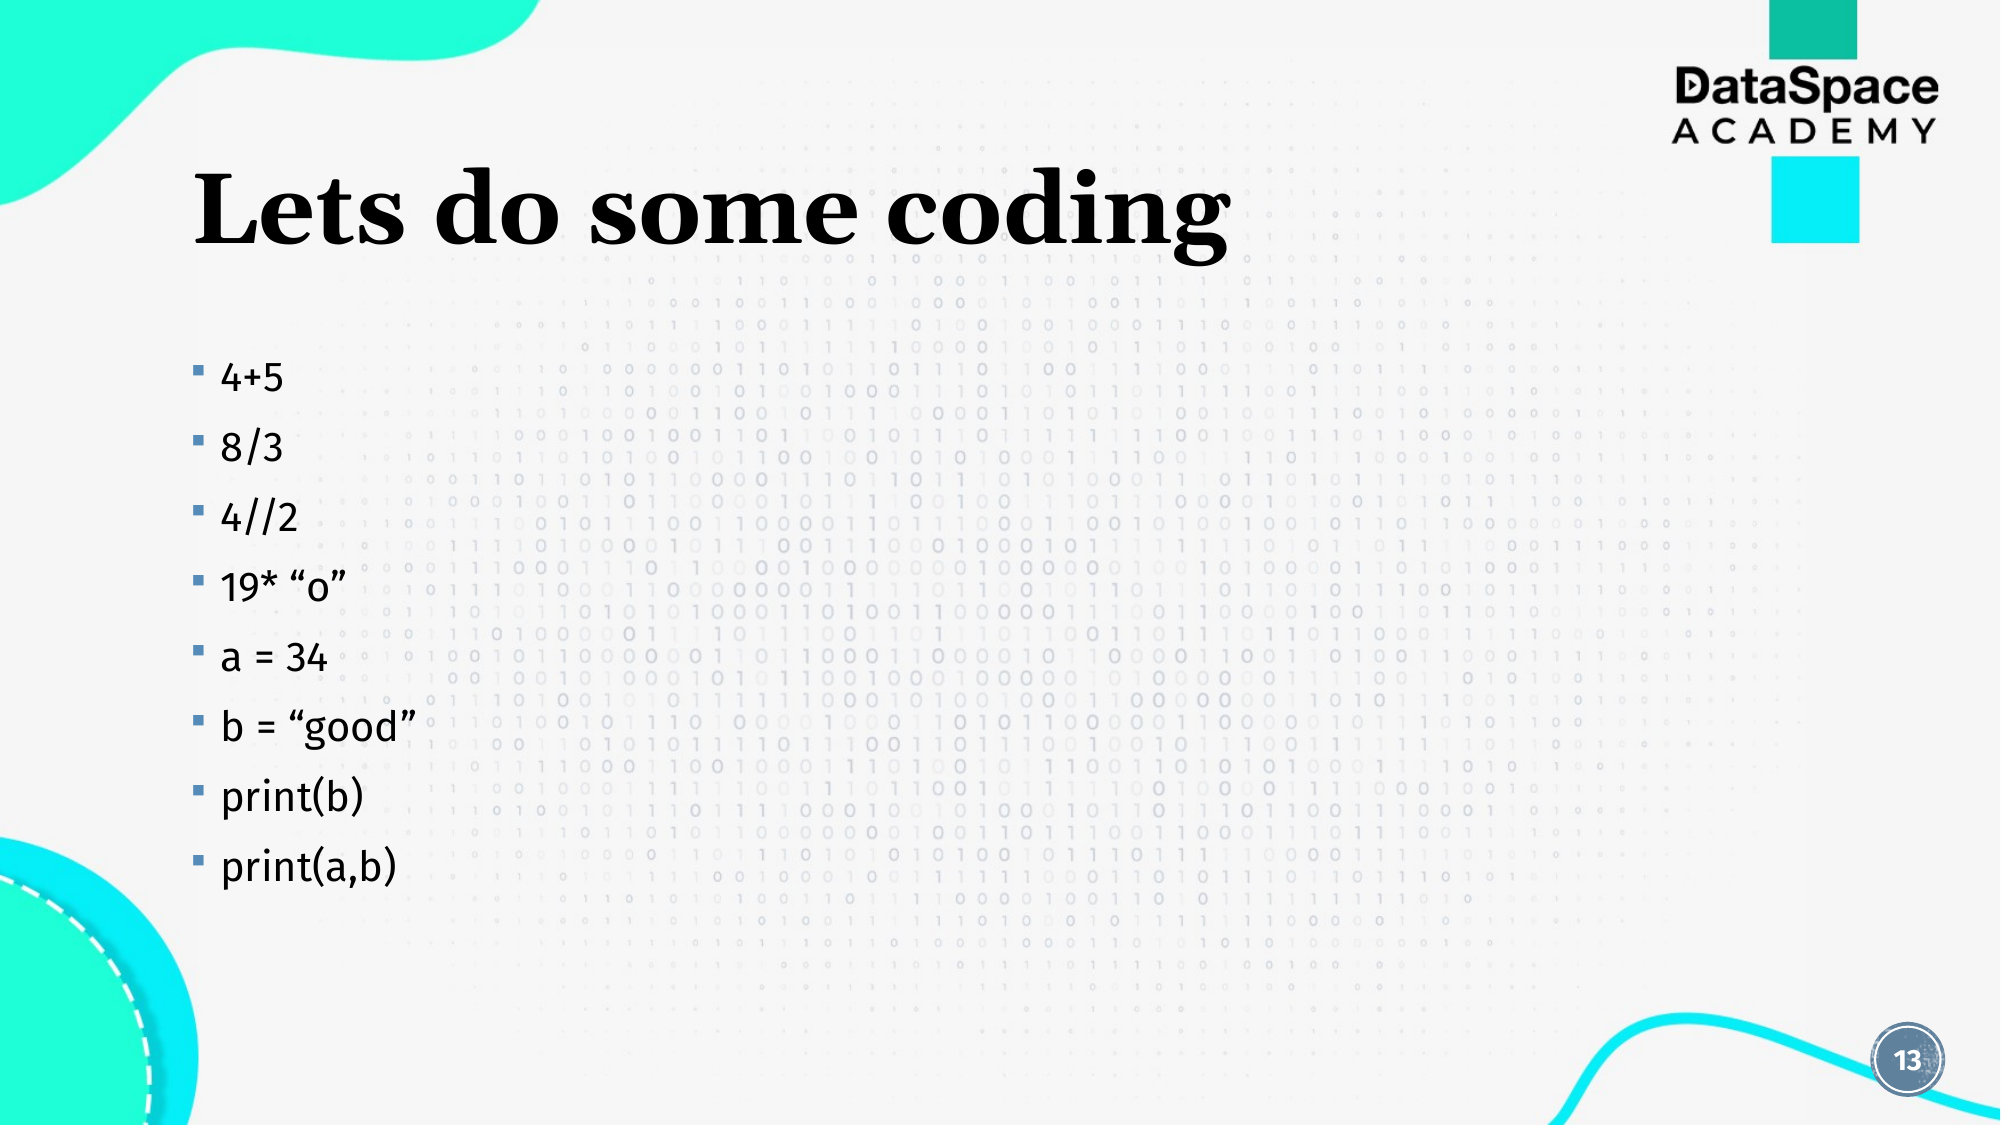

# Lets do some coding
4+5
8/3
4//2
19* “o”
a = 34
b = “good”
print(b)
print(a,b)
13